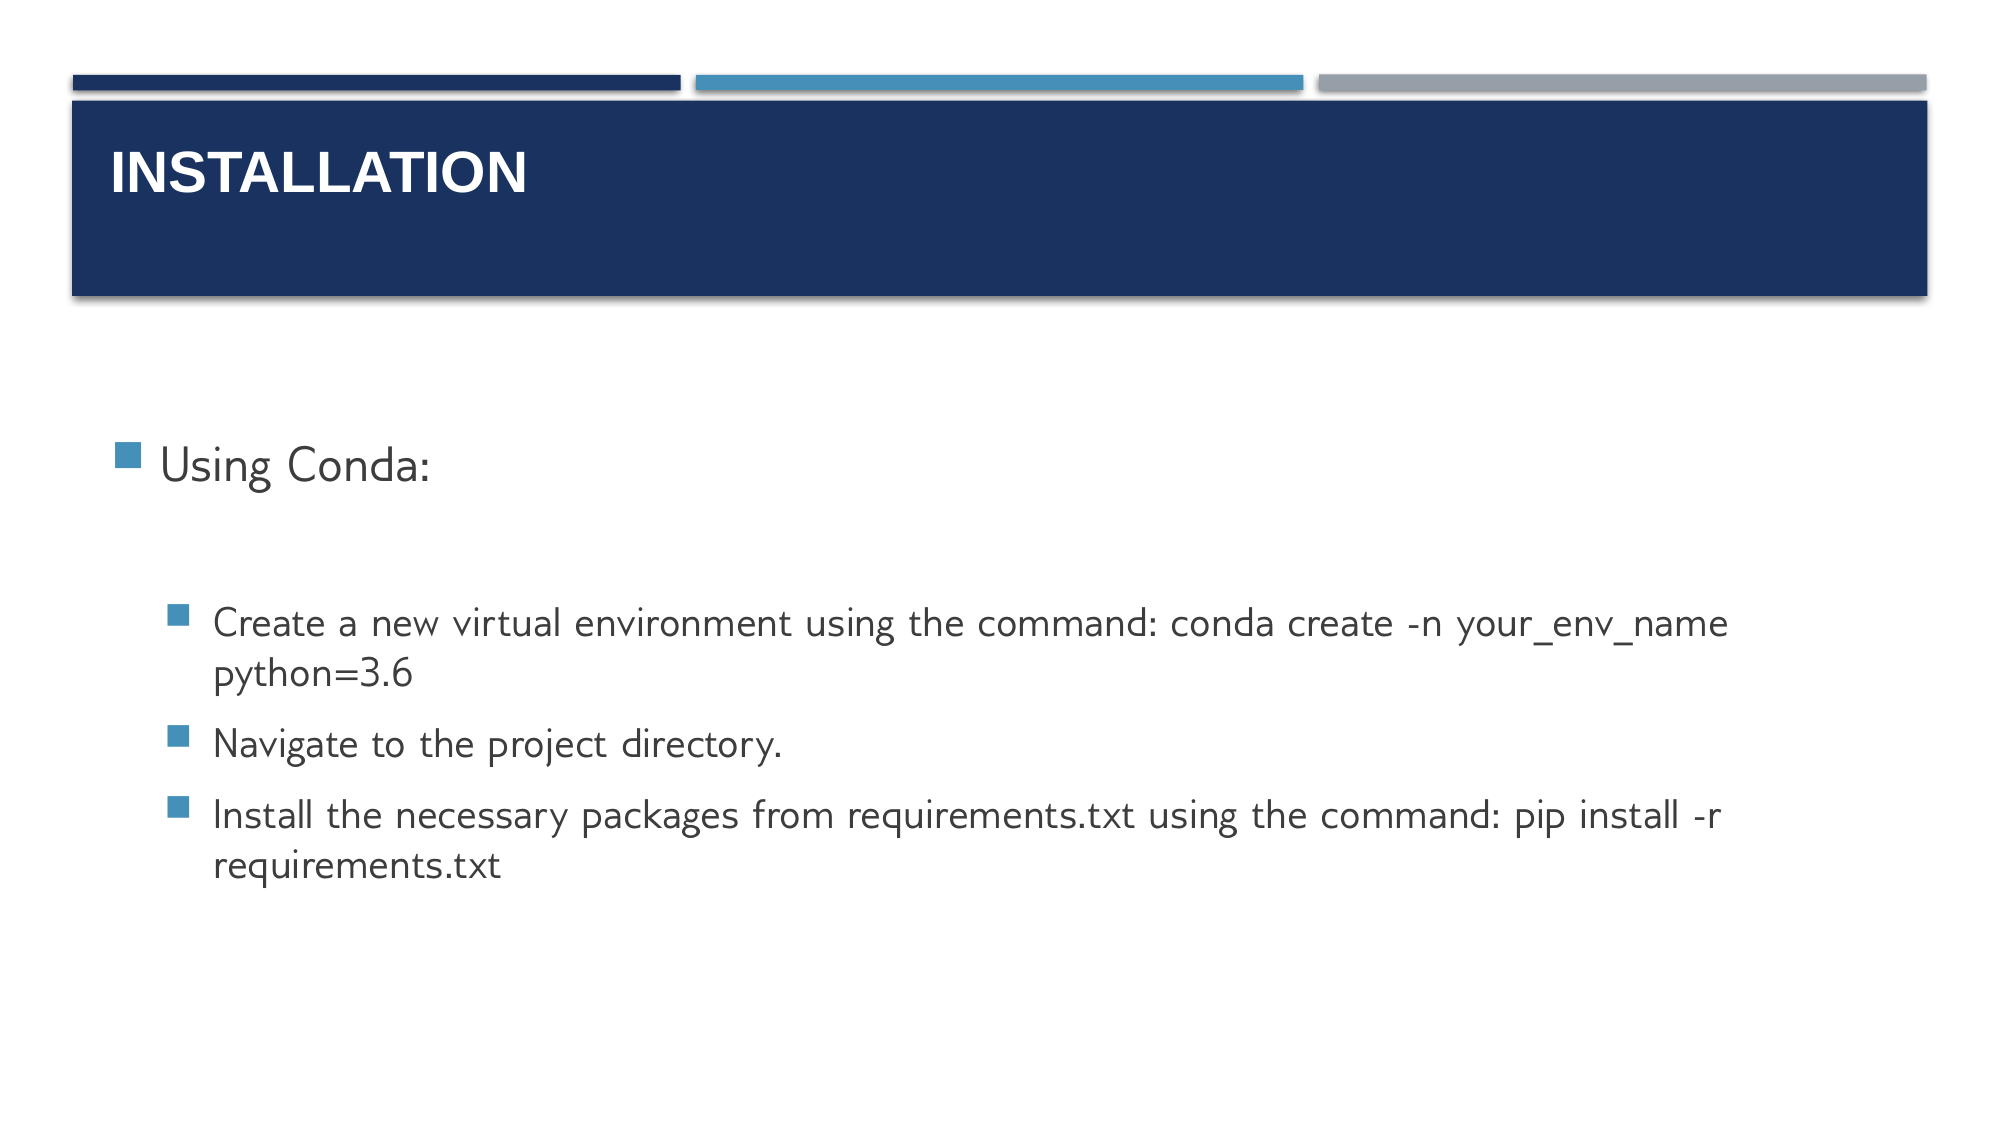

# Installation
Using Conda:

Create a new virtual environment using the command: conda create -n your_env_name python=3.6
Navigate to the project directory.
Install the necessary packages from requirements.txt using the command: pip install -r requirements.txt